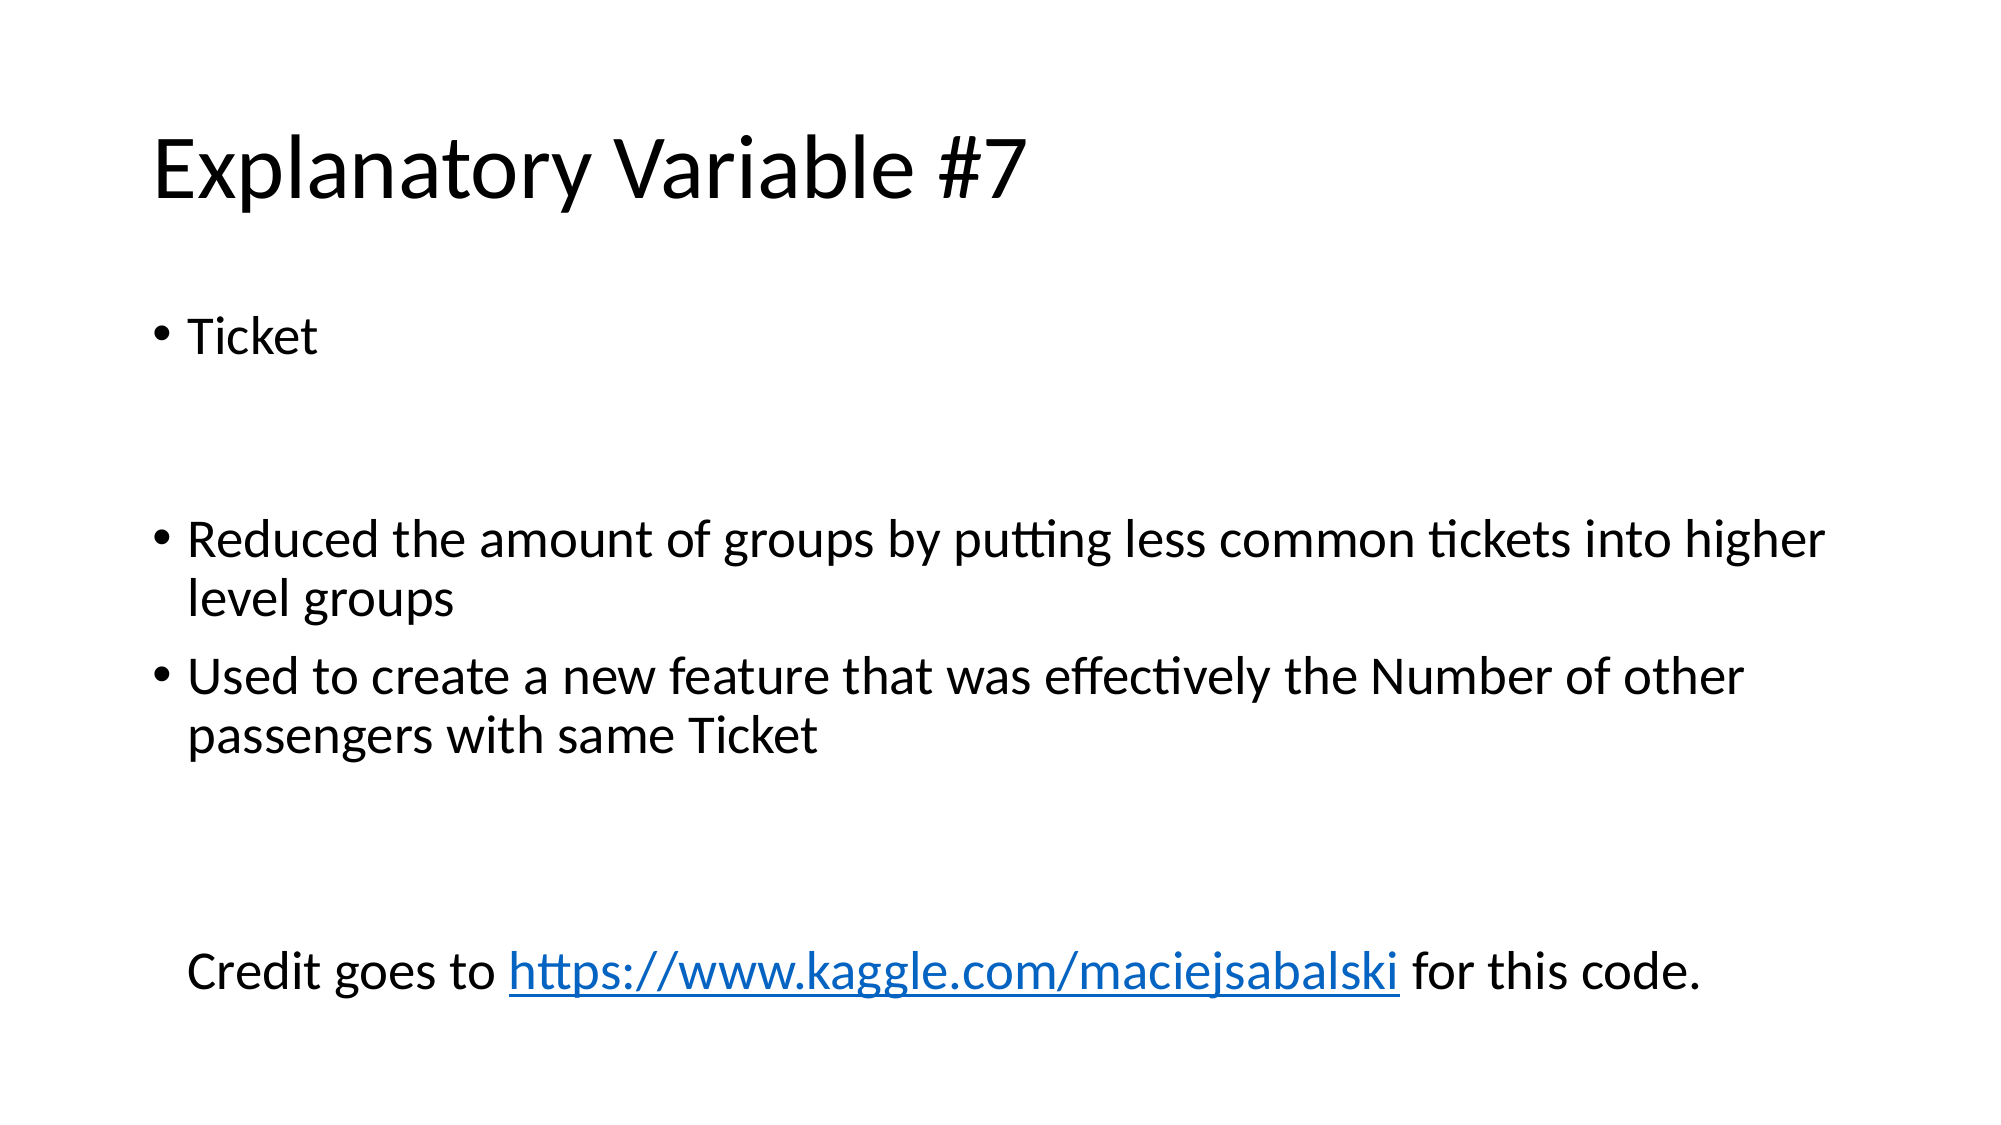

# Explanatory Variable #7
Ticket
Reduced the amount of groups by putting less common tickets into higher level groups
Used to create a new feature that was effectively the Number of other passengers with same Ticket
Credit goes to https://www.kaggle.com/maciejsabalski for this code.